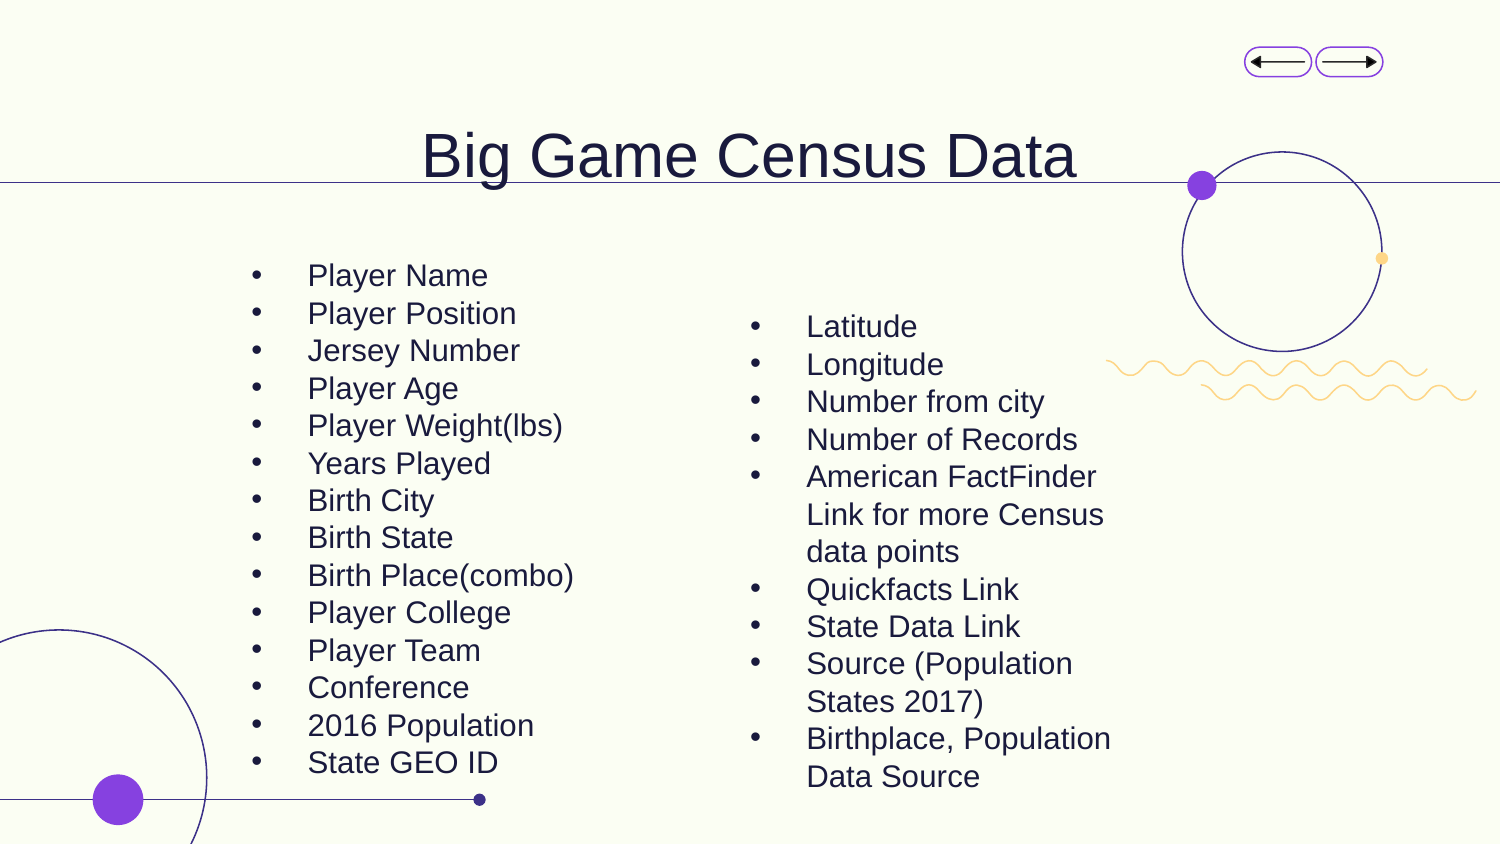

# Big Game Census Data

Player Name
Player Position
Jersey Number
Player Age
Player Weight(lbs)
Years Played
Birth City
Birth State
Birth Place(combo)
Player College
Player Team
Conference
2016 Population
State GEO ID

Latitude
Longitude
Number from city
Number of Records
American FactFinder Link for more Census data points
Quickfacts Link
State Data Link
Source (Population States 2017)
Birthplace, Population Data Source